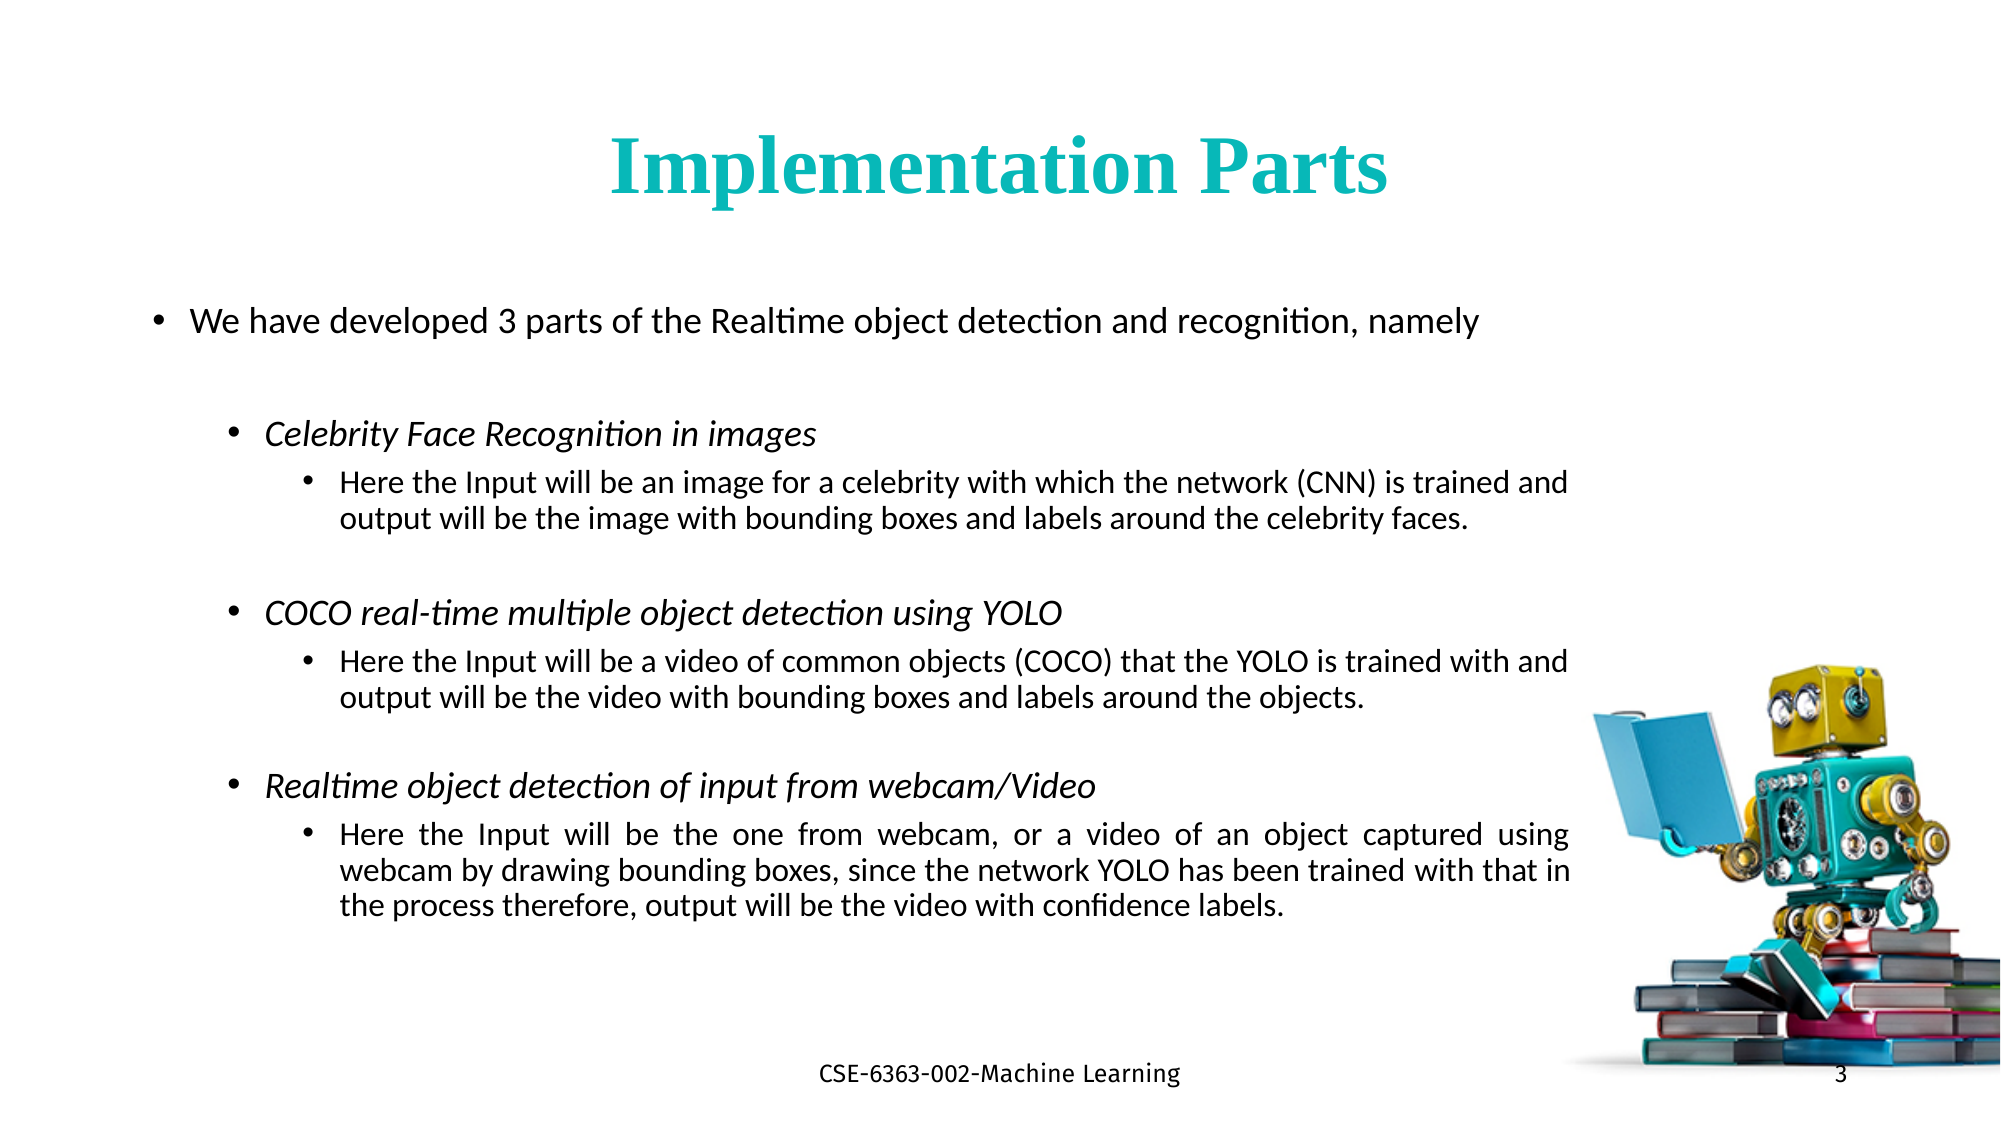

Implementation Parts
We have developed 3 parts of the Realtime object detection and recognition, namely

Celebrity Face Recognition in images
Here the Input will be an image for a celebrity with which the network (CNN) is trained and output will be the image with bounding boxes and labels around the celebrity faces.

COCO real-time multiple object detection using YOLO
Here the Input will be a video of common objects (COCO) that the YOLO is trained with and output will be the video with bounding boxes and labels around the objects.

Realtime object detection of input from webcam/Video
Here the Input will be the one from webcam, or a video of an object captured using webcam by drawing bounding boxes, since the network YOLO has been trained with that in the process therefore, output will be the video with confidence labels.
CSE-6363-002-Machine Learning
3